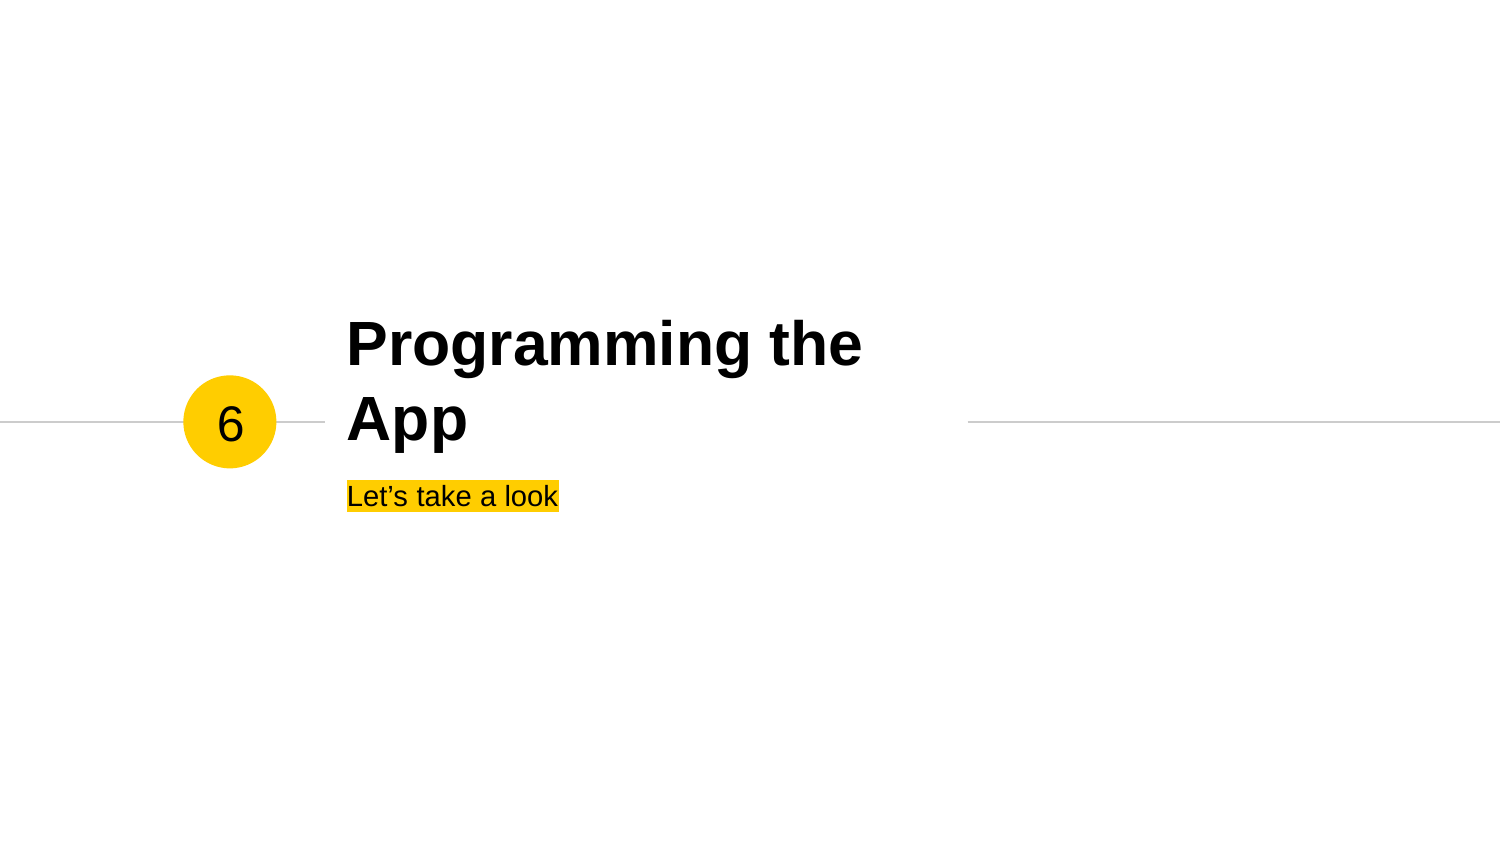

# Programming the App
6
Let’s take a look